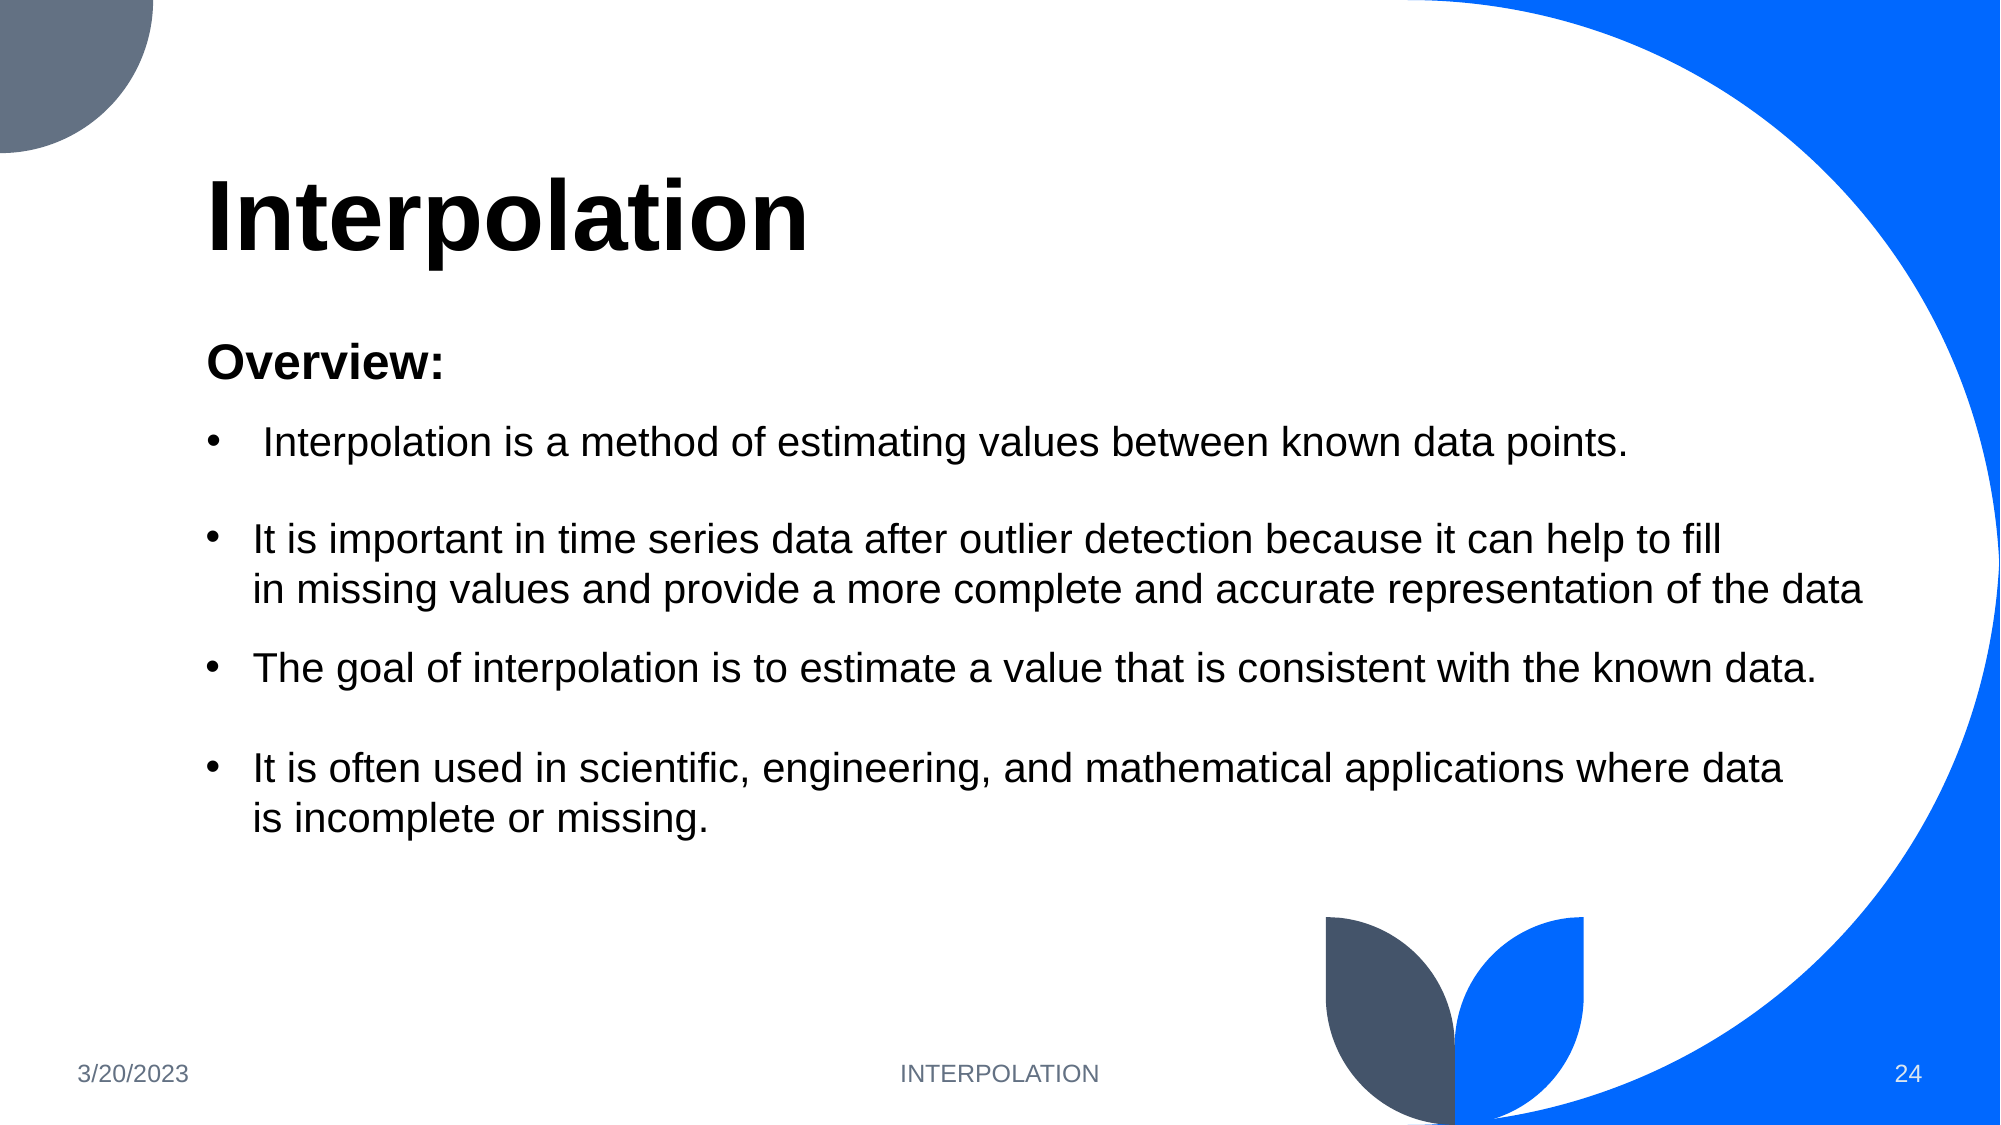

# Interpolation
Overview:
Interpolation is a method of estimating values between known data points.

It is important in time series data after outlier detection because it can help to fill in missing values and provide a more complete and accurate representation of the data
The goal of interpolation is to estimate a value that is consistent with the known data.

It is often used in scientific, engineering, and mathematical applications where data is incomplete or missing.
3/20/2023
INTERPOLATION
24